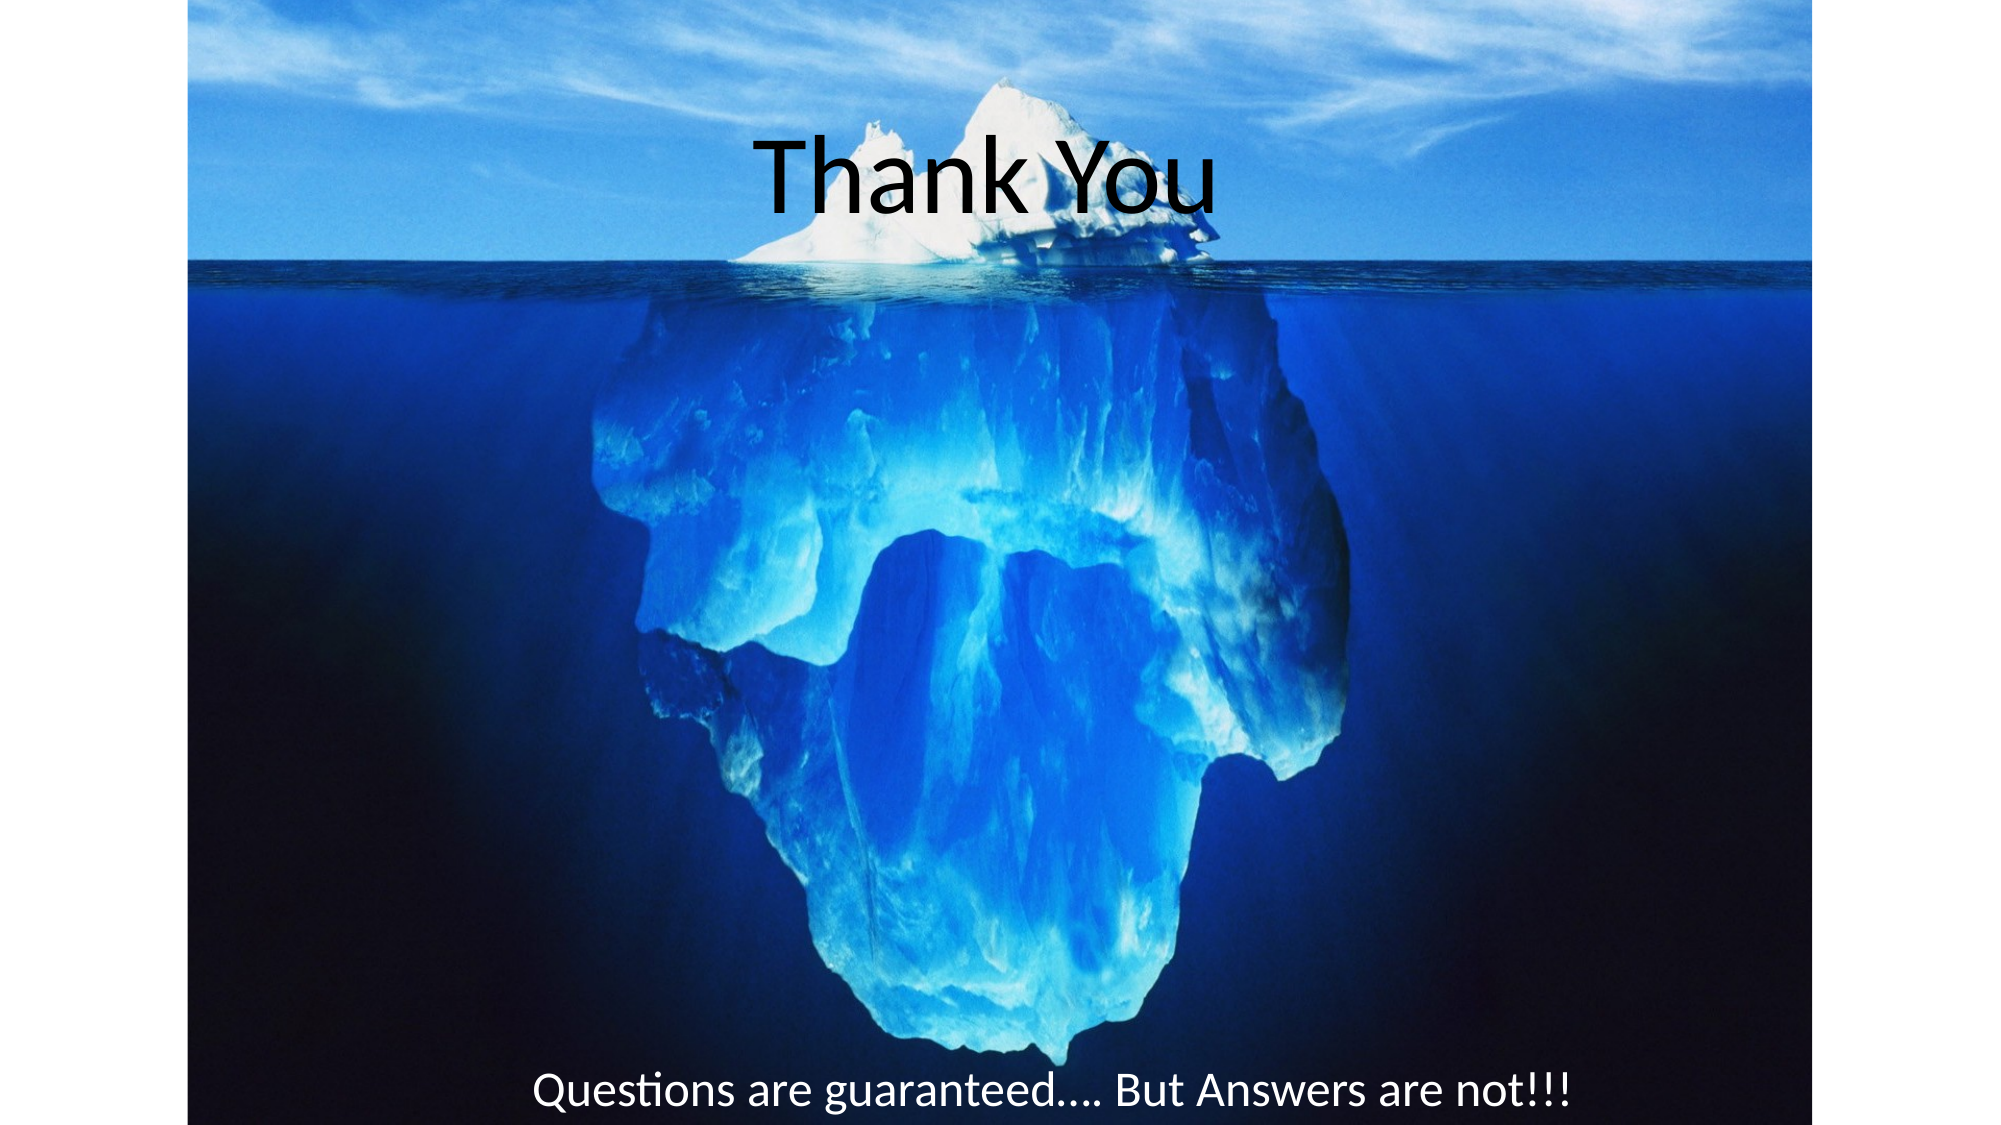

Thank You
#

Questions are guaranteed…. But Answers are not!!!